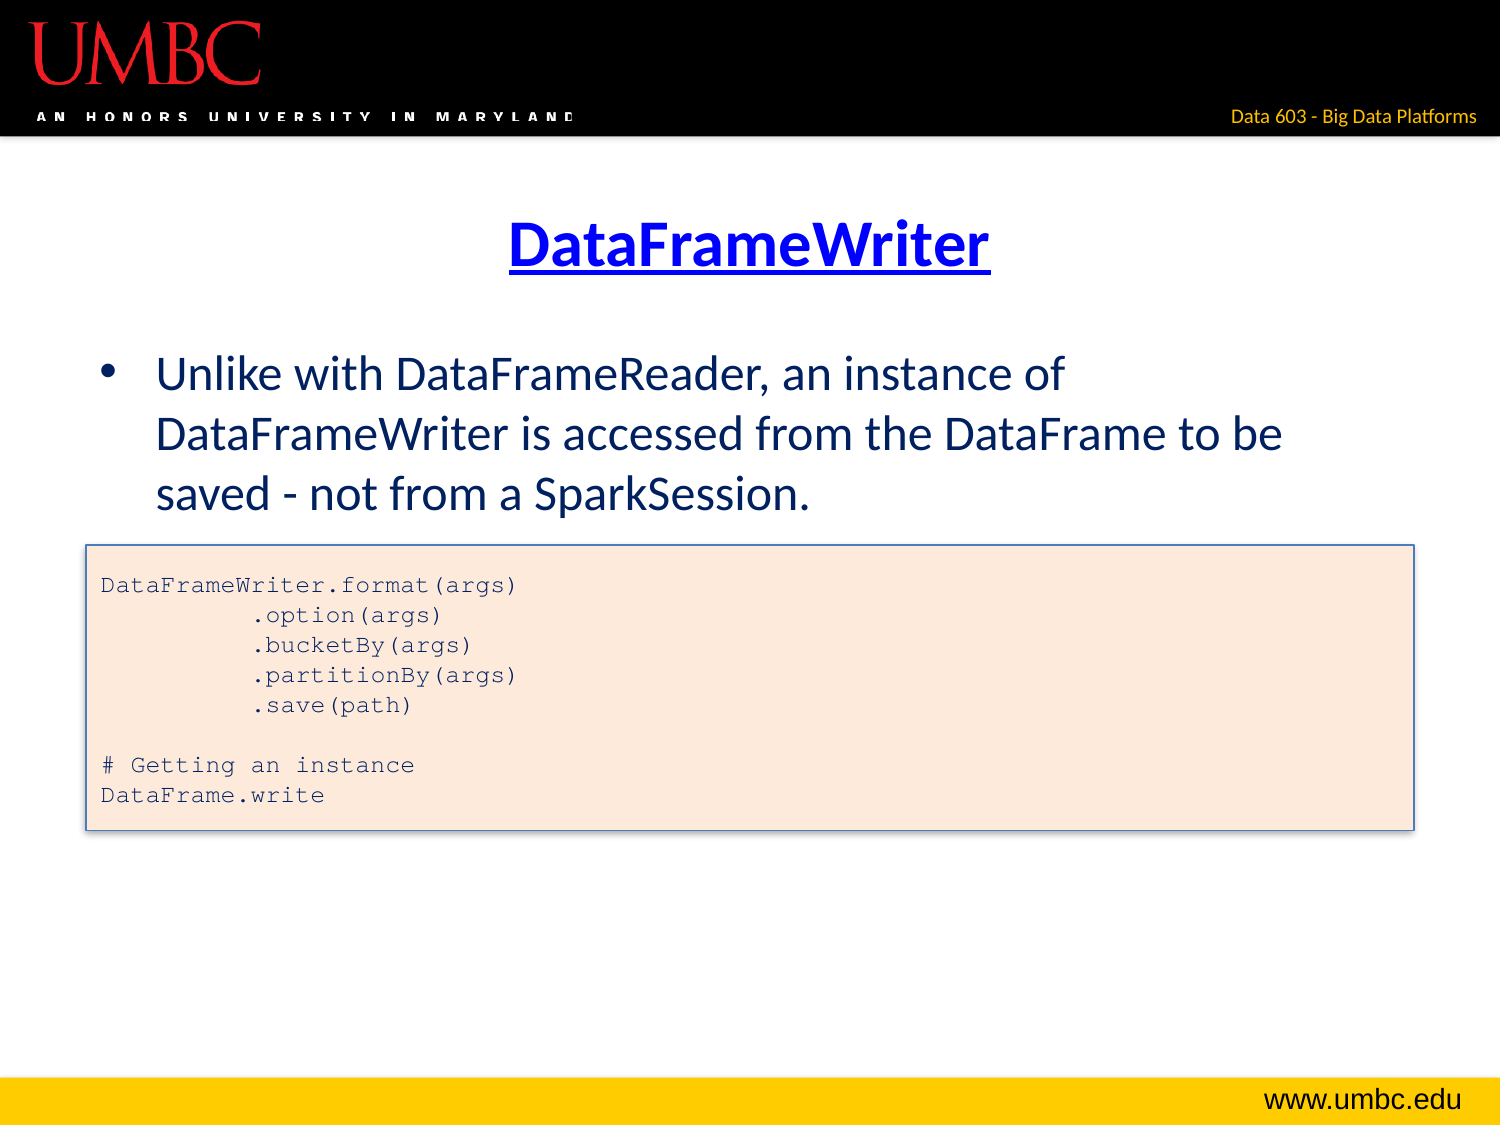

# DataFrameWriter
Unlike with DataFrameReader, an instance of DataFrameWriter is accessed from the DataFrame to be saved - not from a SparkSession.
DataFrameWriter.format(args)
	.option(args)
	.bucketBy(args)
	.partitionBy(args)
	.save(path)

# Getting an instance
DataFrame.write